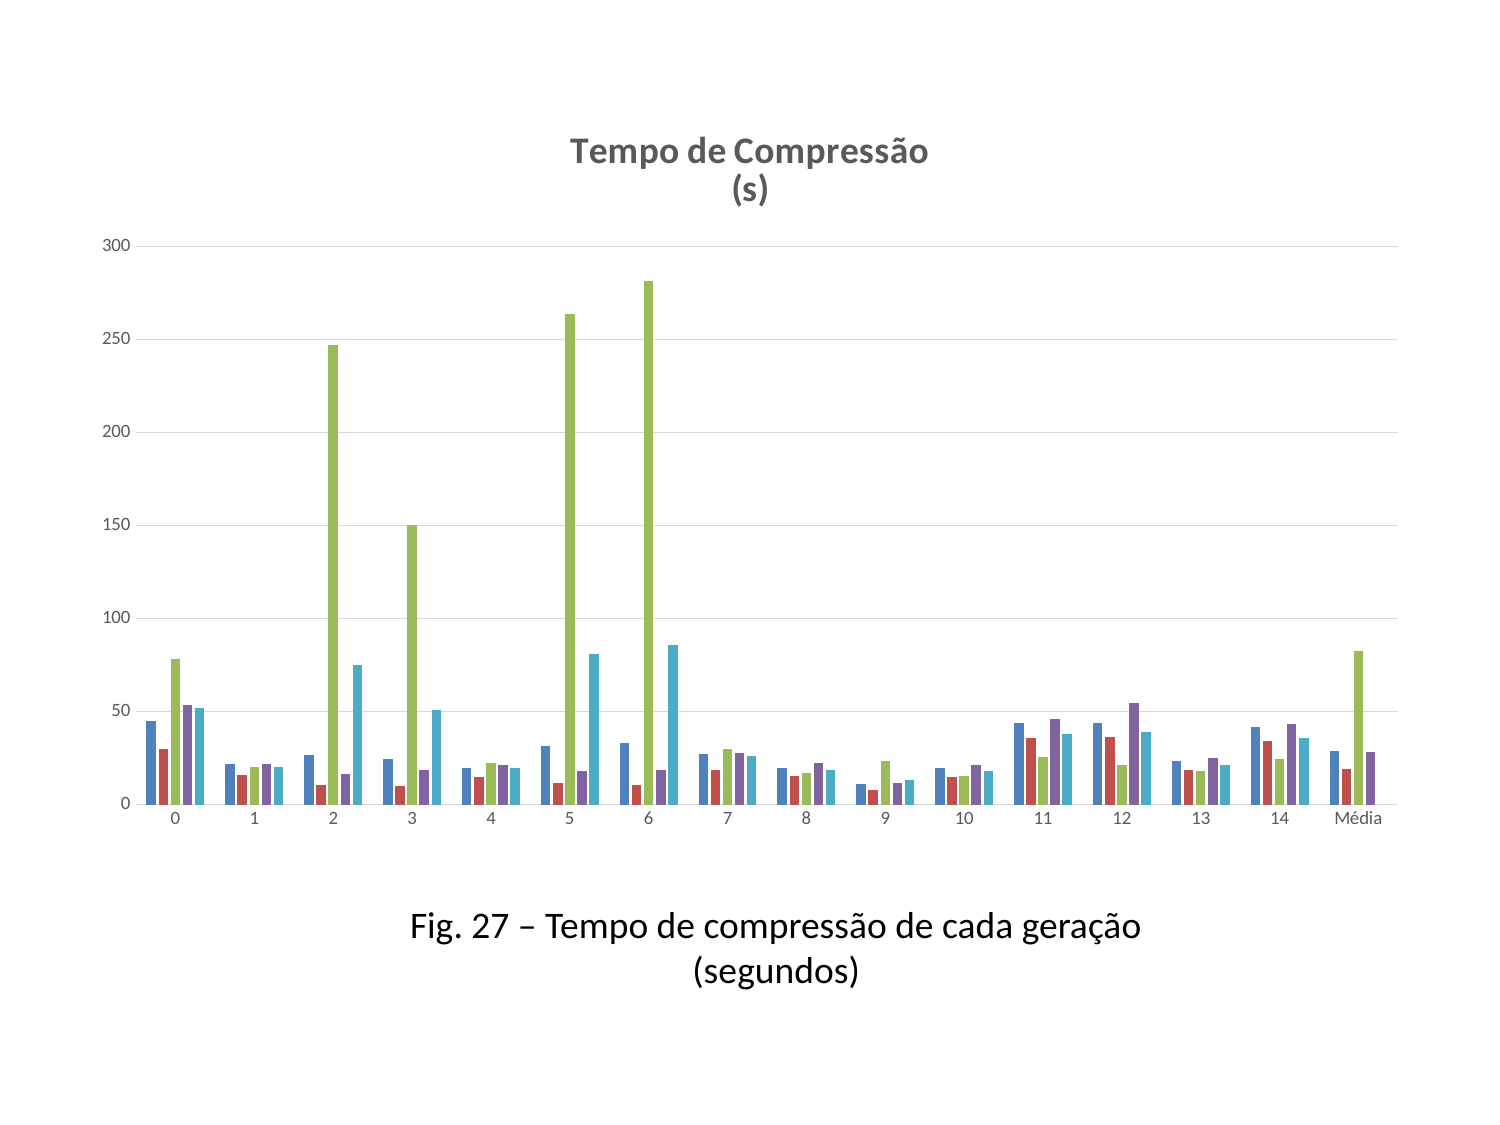

[unsupported chart]

Fig. 27 – Tempo de compressão de cada geração (segundos)